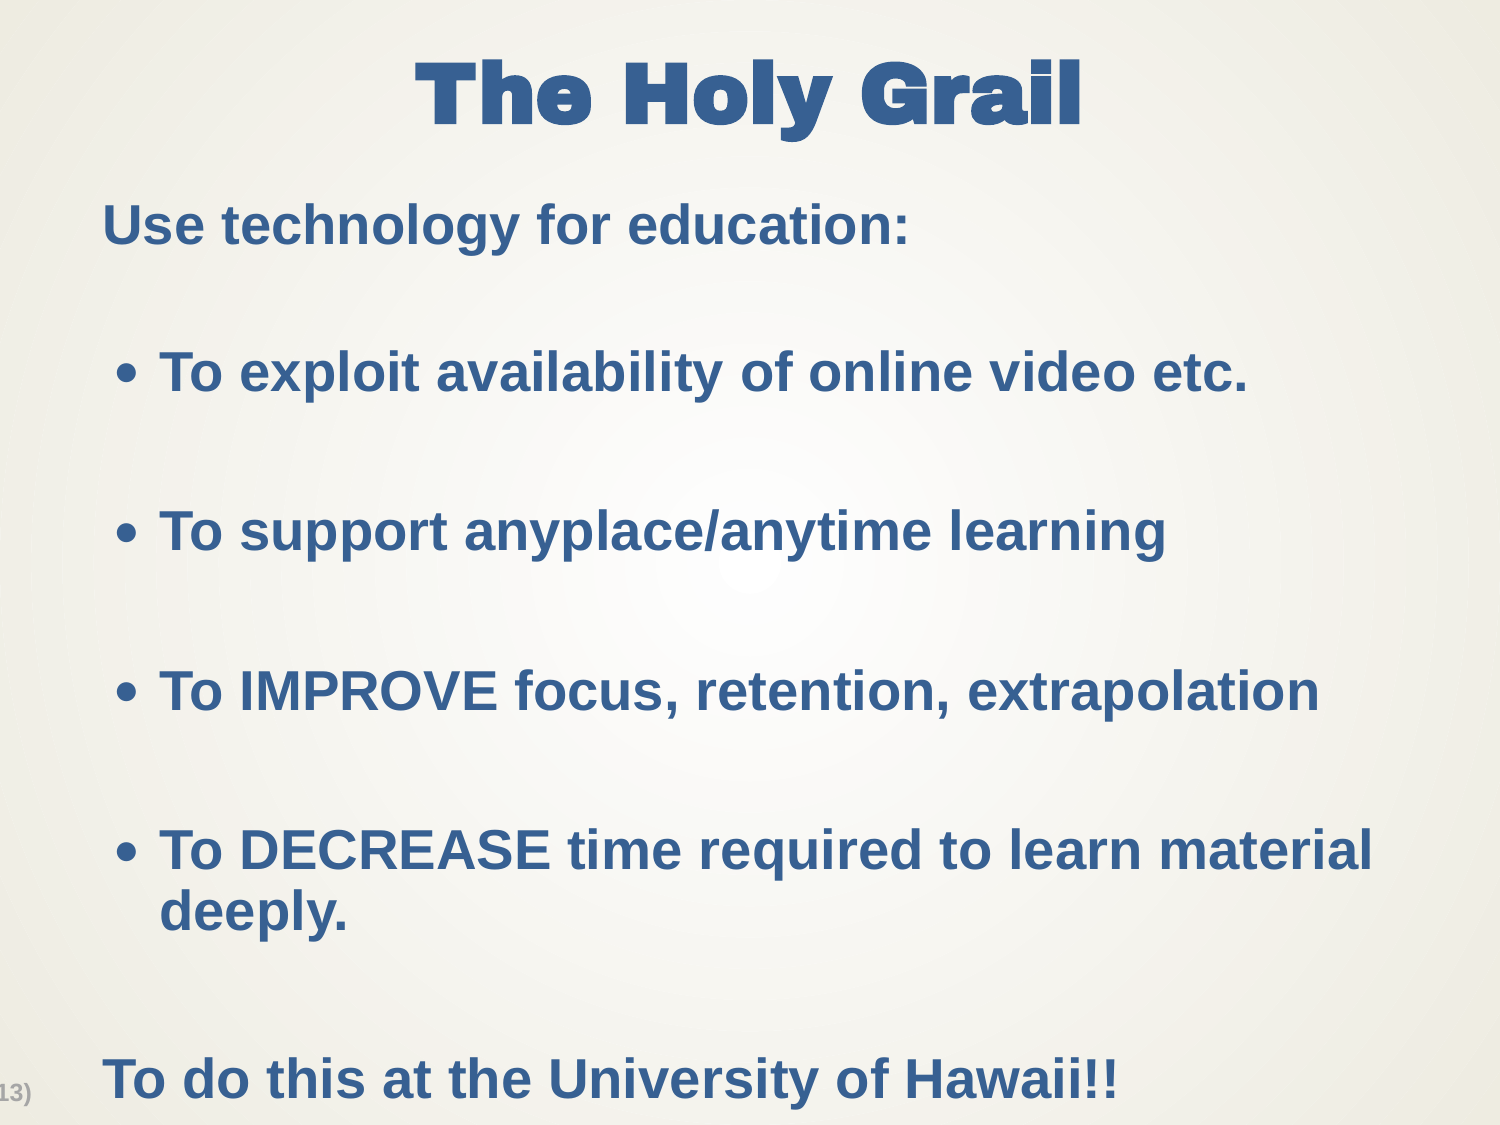

# The Holy Grail
Use technology for education:

To exploit availability of online video etc.

To support anyplace/anytime learning

To IMPROVE focus, retention, extrapolation

To DECREASE time required to learn material deeply.

To do this at the University of Hawaii!!